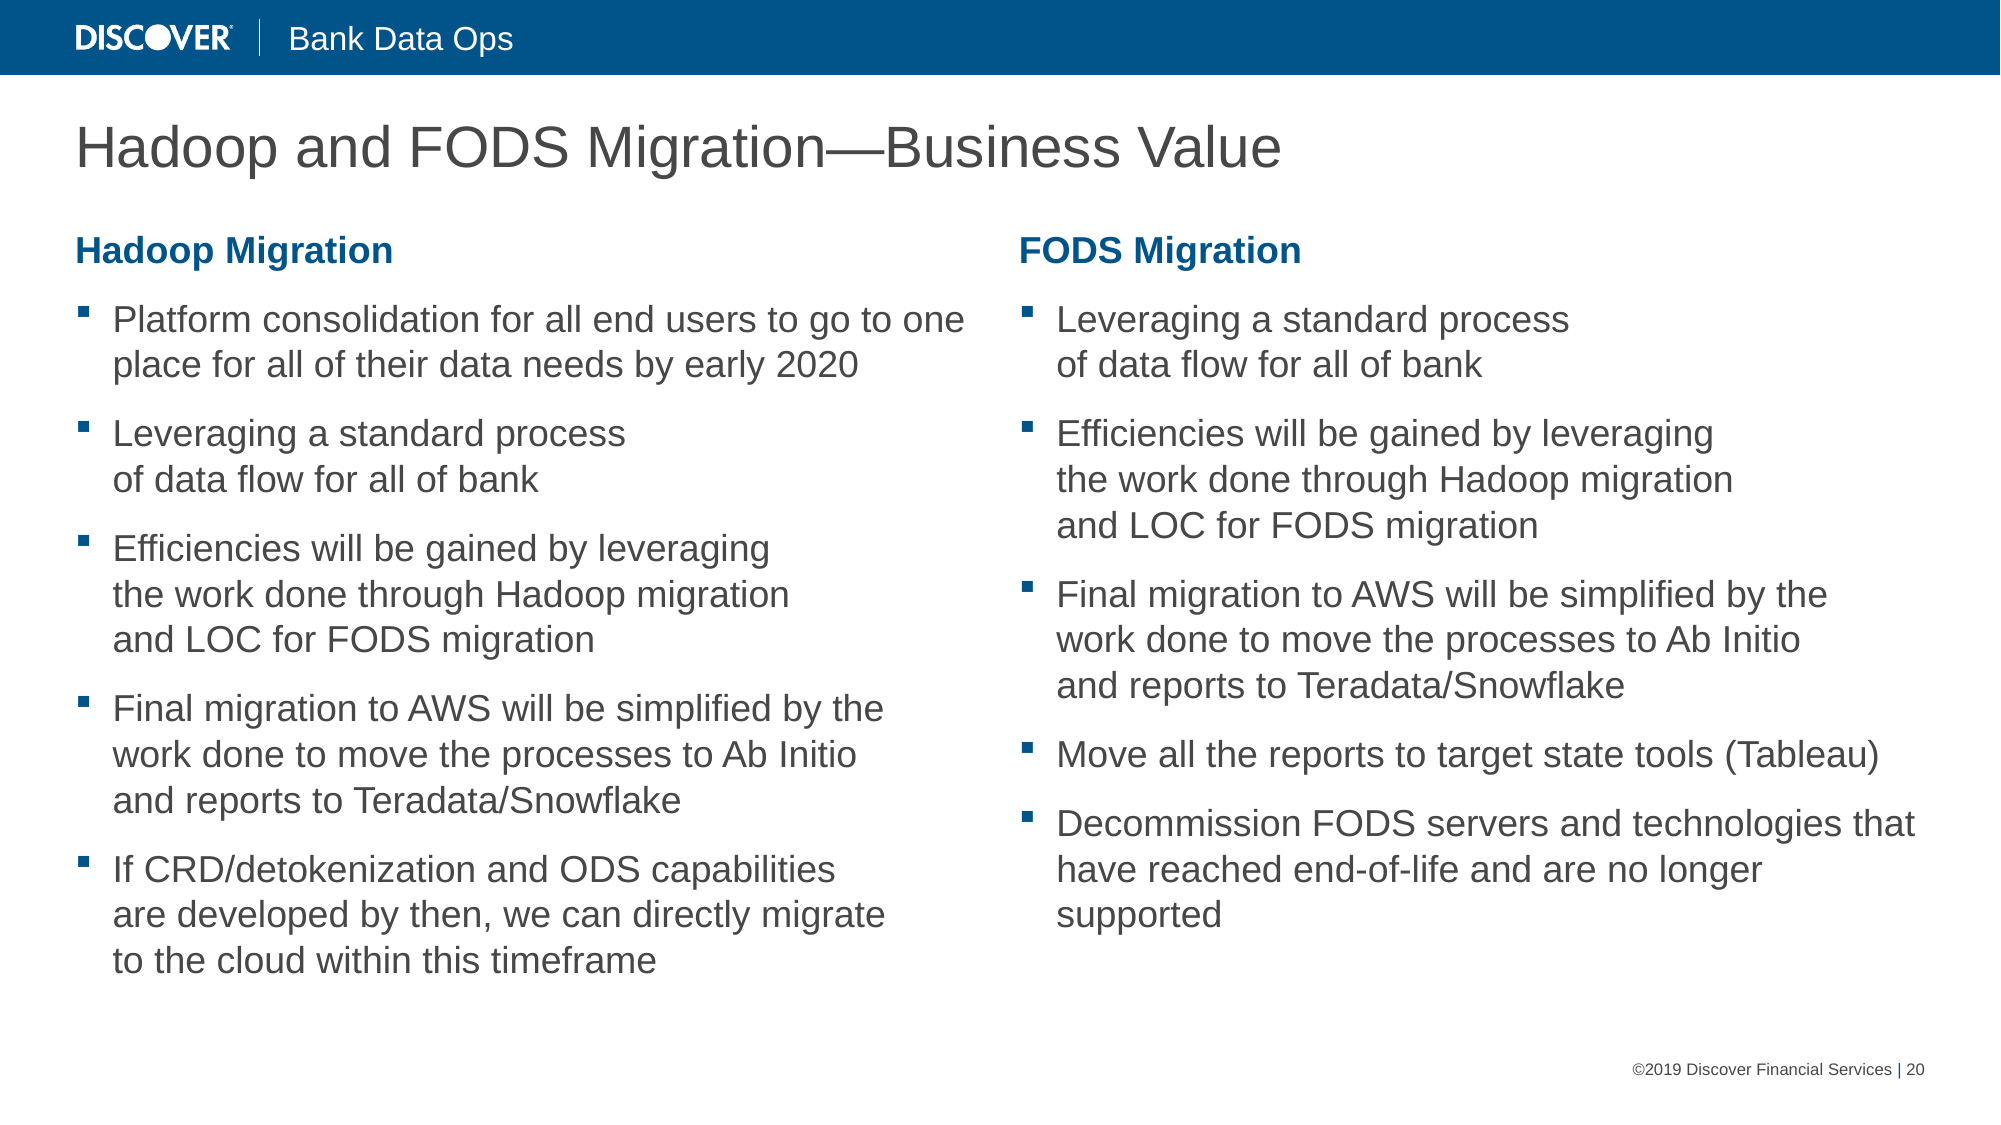

Hadoop and FODS Migration—Business Value
Hadoop Migration
Platform consolidation for all end users to go to one place for all of their data needs by early 2020
Leveraging a standard process
of data flow for all of bank
Efficiencies will be gained by leveraging
the work done through Hadoop migration
and LOC for FODS migration
Final migration to AWS will be simplified by the
work done to move the processes to Ab Initio
and reports to Teradata/Snowflake
If CRD/detokenization and ODS capabilities
are developed by then, we can directly migrate
to the cloud within this timeframe
FODS Migration
Leveraging a standard process
of data flow for all of bank
Efficiencies will be gained by leveraging
the work done through Hadoop migration
and LOC for FODS migration
Final migration to AWS will be simplified by the
work done to move the processes to Ab Initio
and reports to Teradata/Snowflake
Move all the reports to target state tools (Tableau)
Decommission FODS servers and technologies that have reached end-of-life and are no longer supported